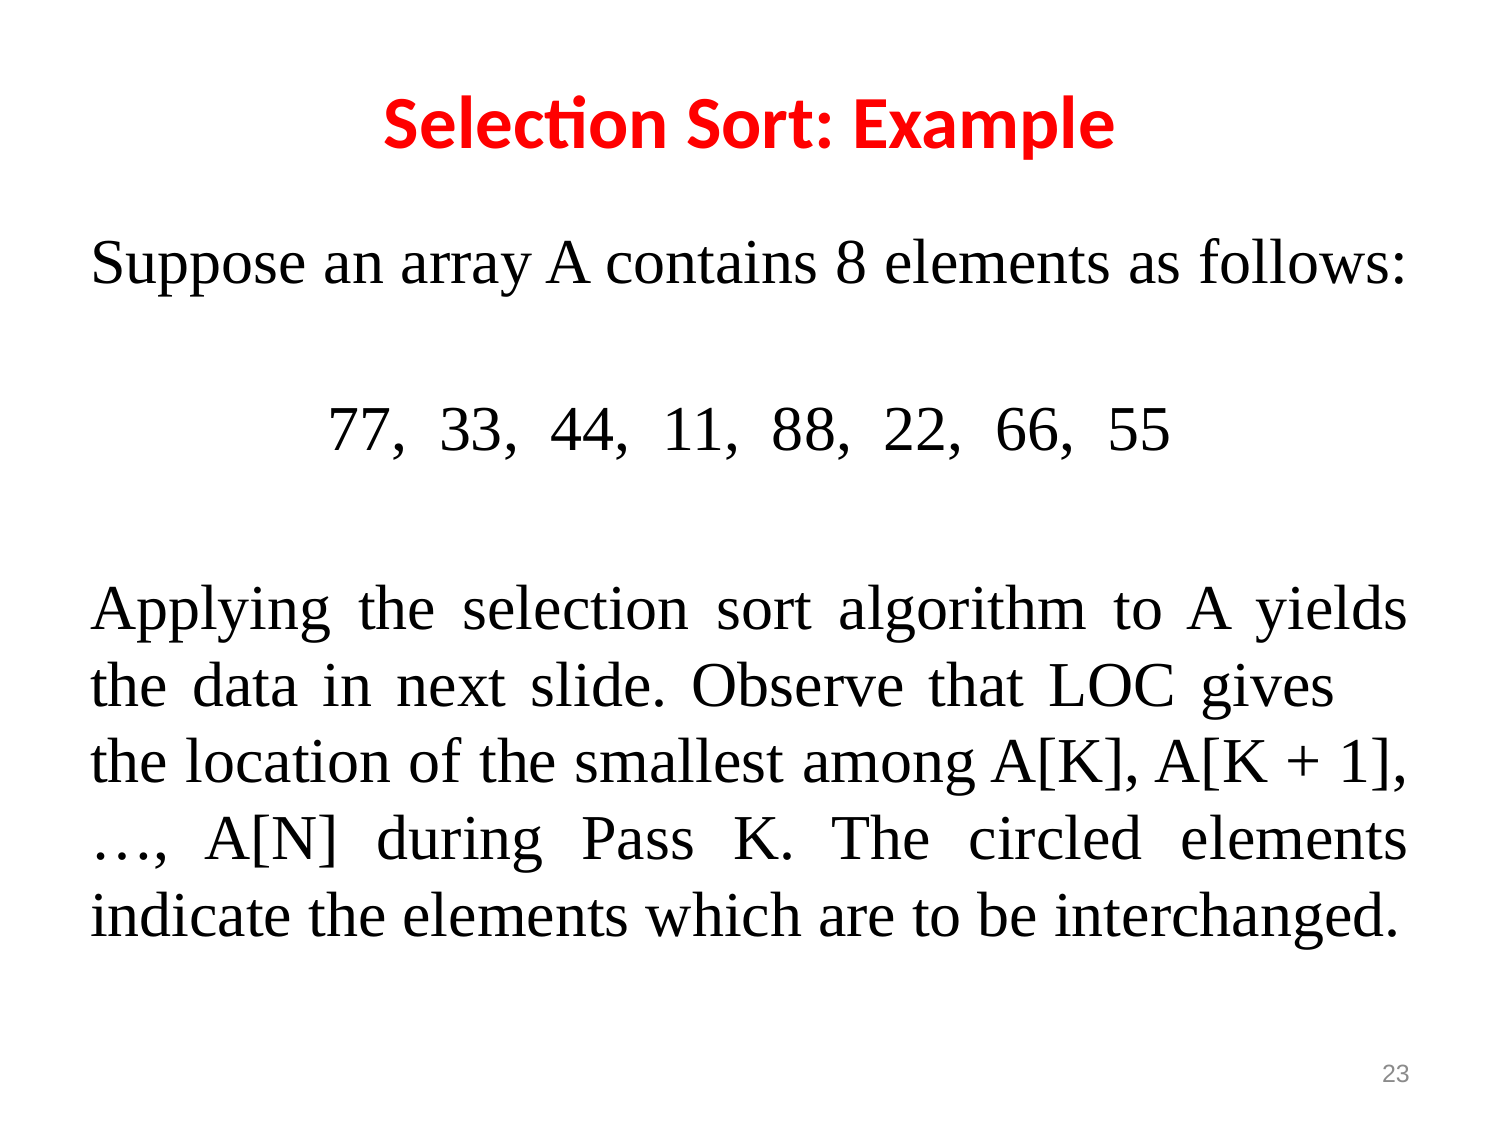

# Selection Sort: Example
Suppose an array A contains 8 elements as follows:
77,  33,  44,  11,  88,  22,  66,  55

Applying the selection sort algorithm to A yields the data in next slide. Observe that LOC gives    the location of the smallest among A[K], A[K + 1],…, A[N] during Pass K. The circled elements indicate the elements which are to be interchanged.
23